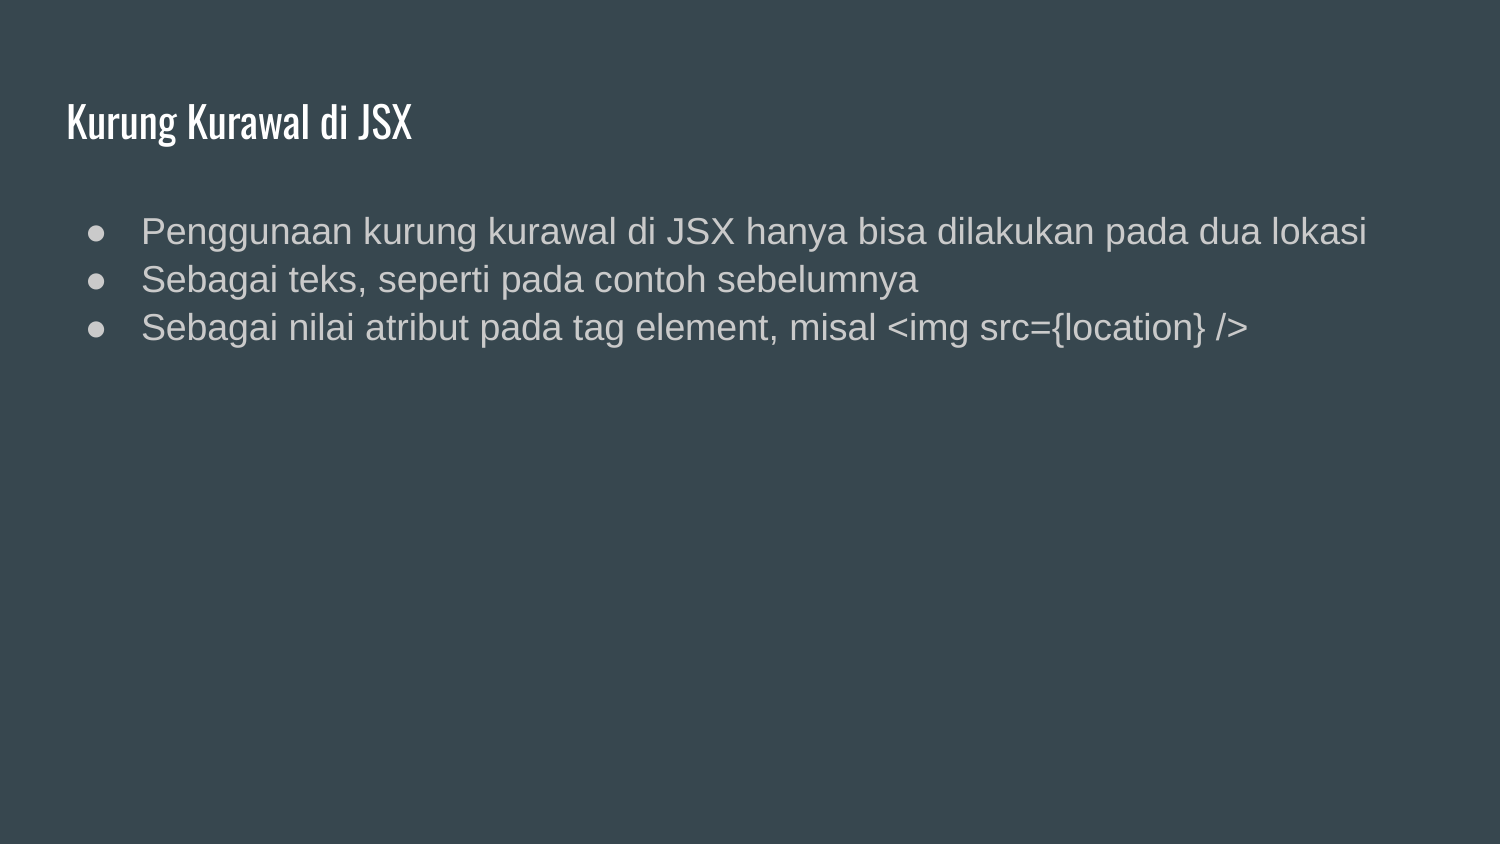

# Kurung Kurawal di JSX
Penggunaan kurung kurawal di JSX hanya bisa dilakukan pada dua lokasi
Sebagai teks, seperti pada contoh sebelumnya
Sebagai nilai atribut pada tag element, misal <img src={location} />